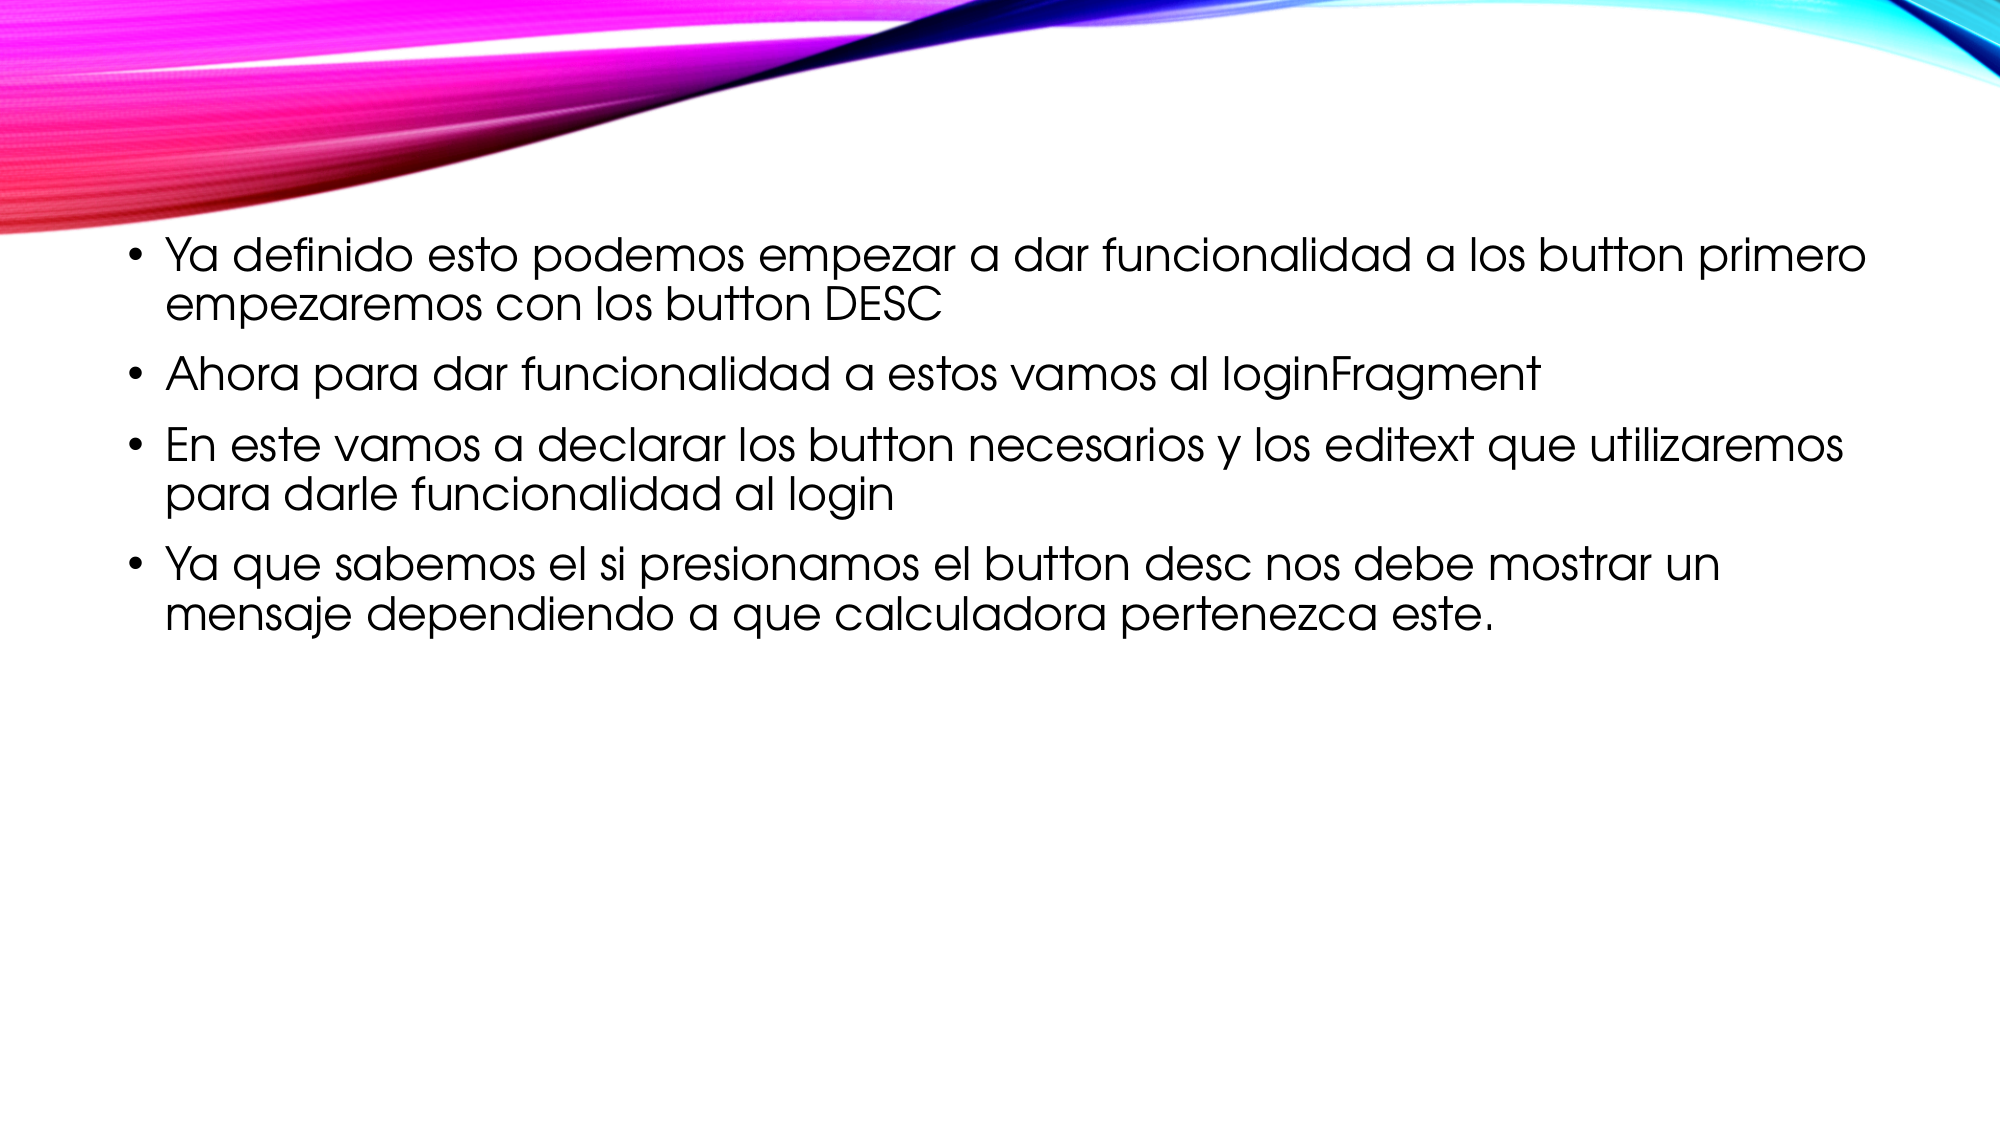

Ya definido esto podemos empezar a dar funcionalidad a los button primero empezaremos con los button DESC
Ahora para dar funcionalidad a estos vamos al loginFragment
En este vamos a declarar los button necesarios y los editext que utilizaremos para darle funcionalidad al login
Ya que sabemos el si presionamos el button desc nos debe mostrar un mensaje dependiendo a que calculadora pertenezca este.